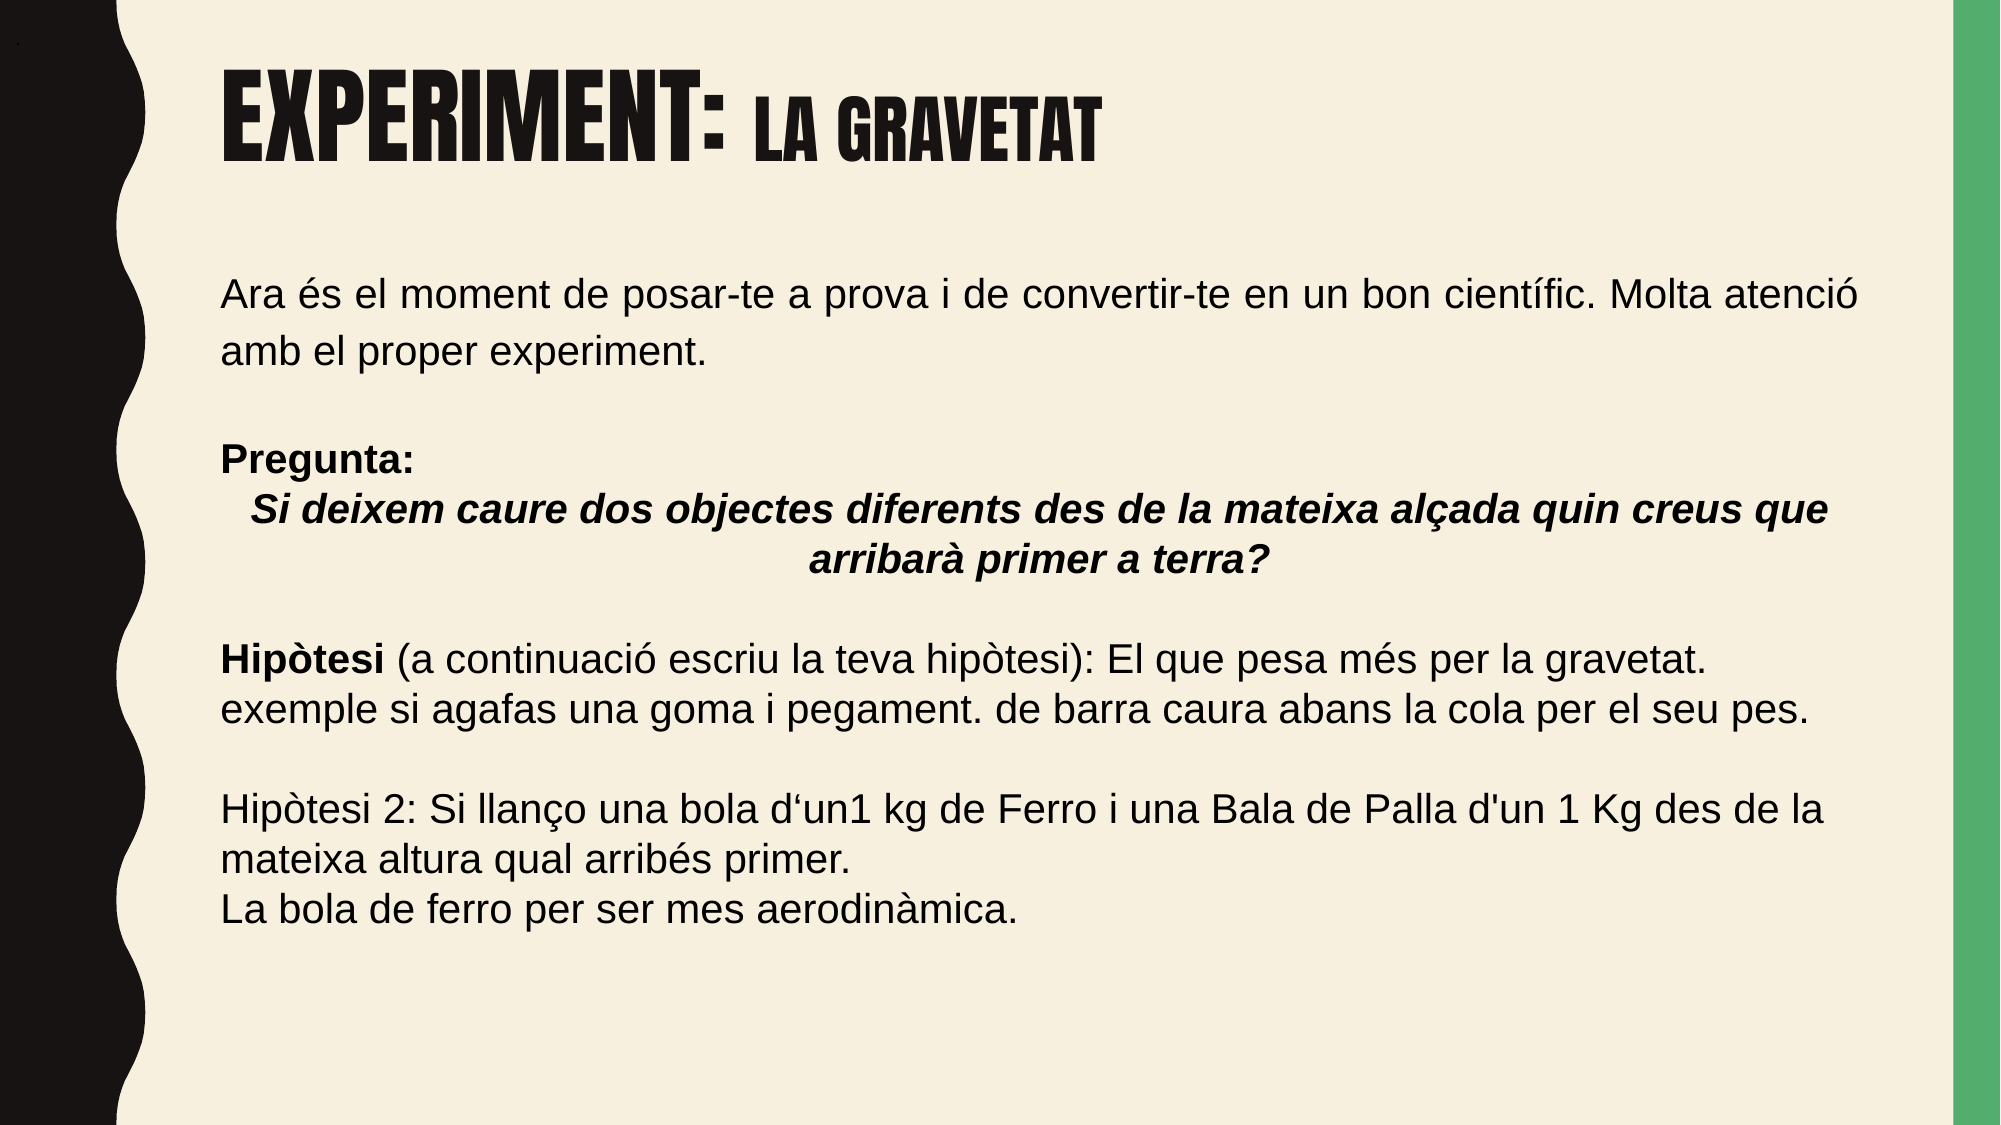

.
# EXPERIMENT: LA GRAVETAT
Ara és el moment de posar-te a prova i de convertir-te en un bon científic. Molta atenció amb el proper experiment.

Pregunta:
Si deixem caure dos objectes diferents des de la mateixa alçada quin creus que arribarà primer a terra?

Hipòtesi (a continuació escriu la teva hipòtesi): El que pesa més per la gravetat. exemple si agafas una goma i pegament. de barra caura abans la cola per el seu pes.

Hipòtesi 2: Si llanço una bola d‘un1 kg de Ferro i una Bala de Palla d'un 1 Kg des de la mateixa altura qual arribés primer.
La bola de ferro per ser mes aerodinàmica.